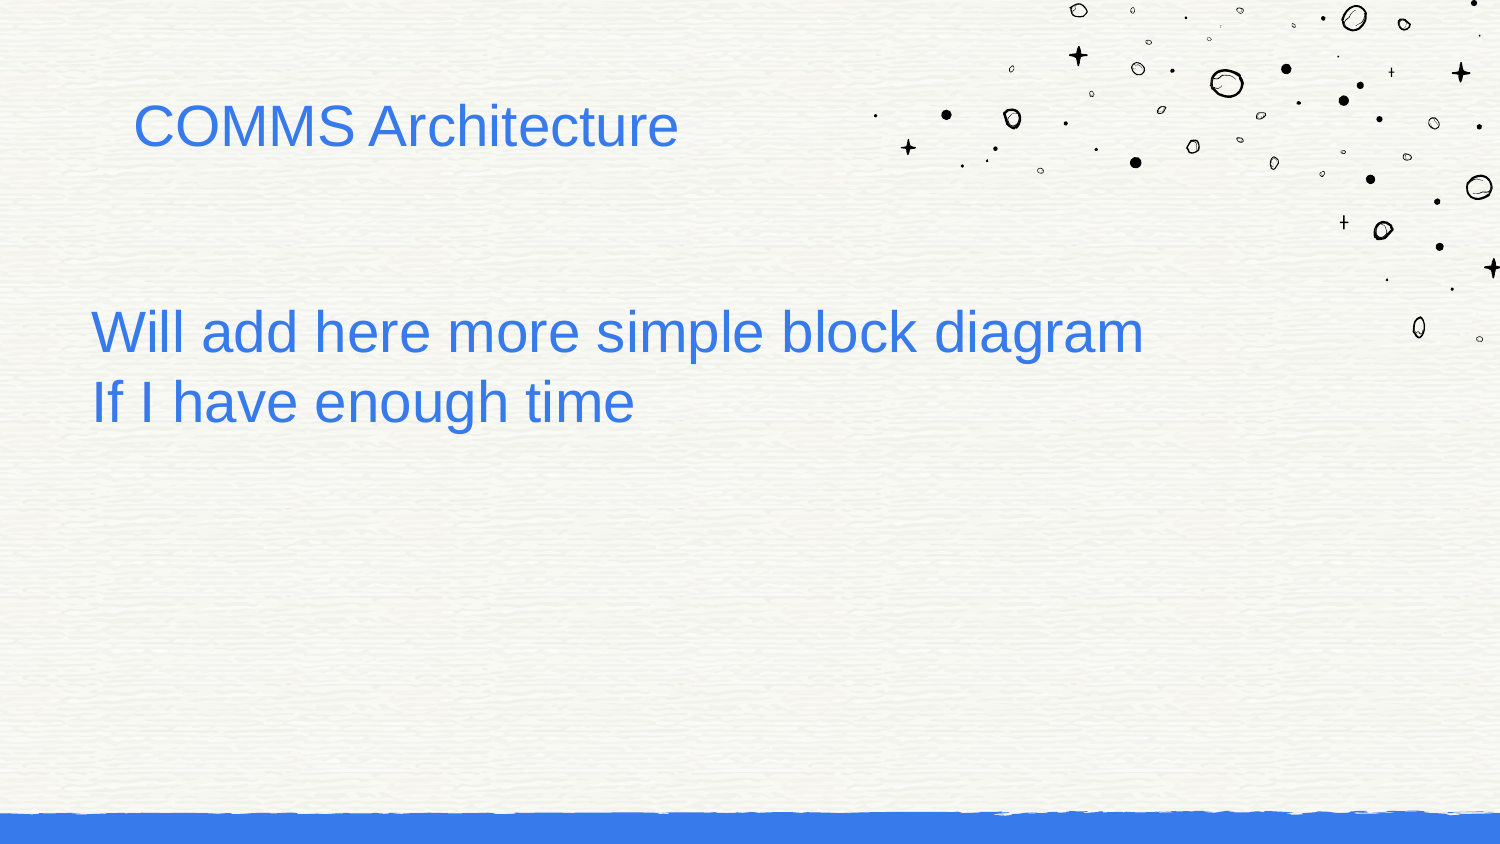

# COMMS Architecture
Will add here more simple block diagram
If I have enough time